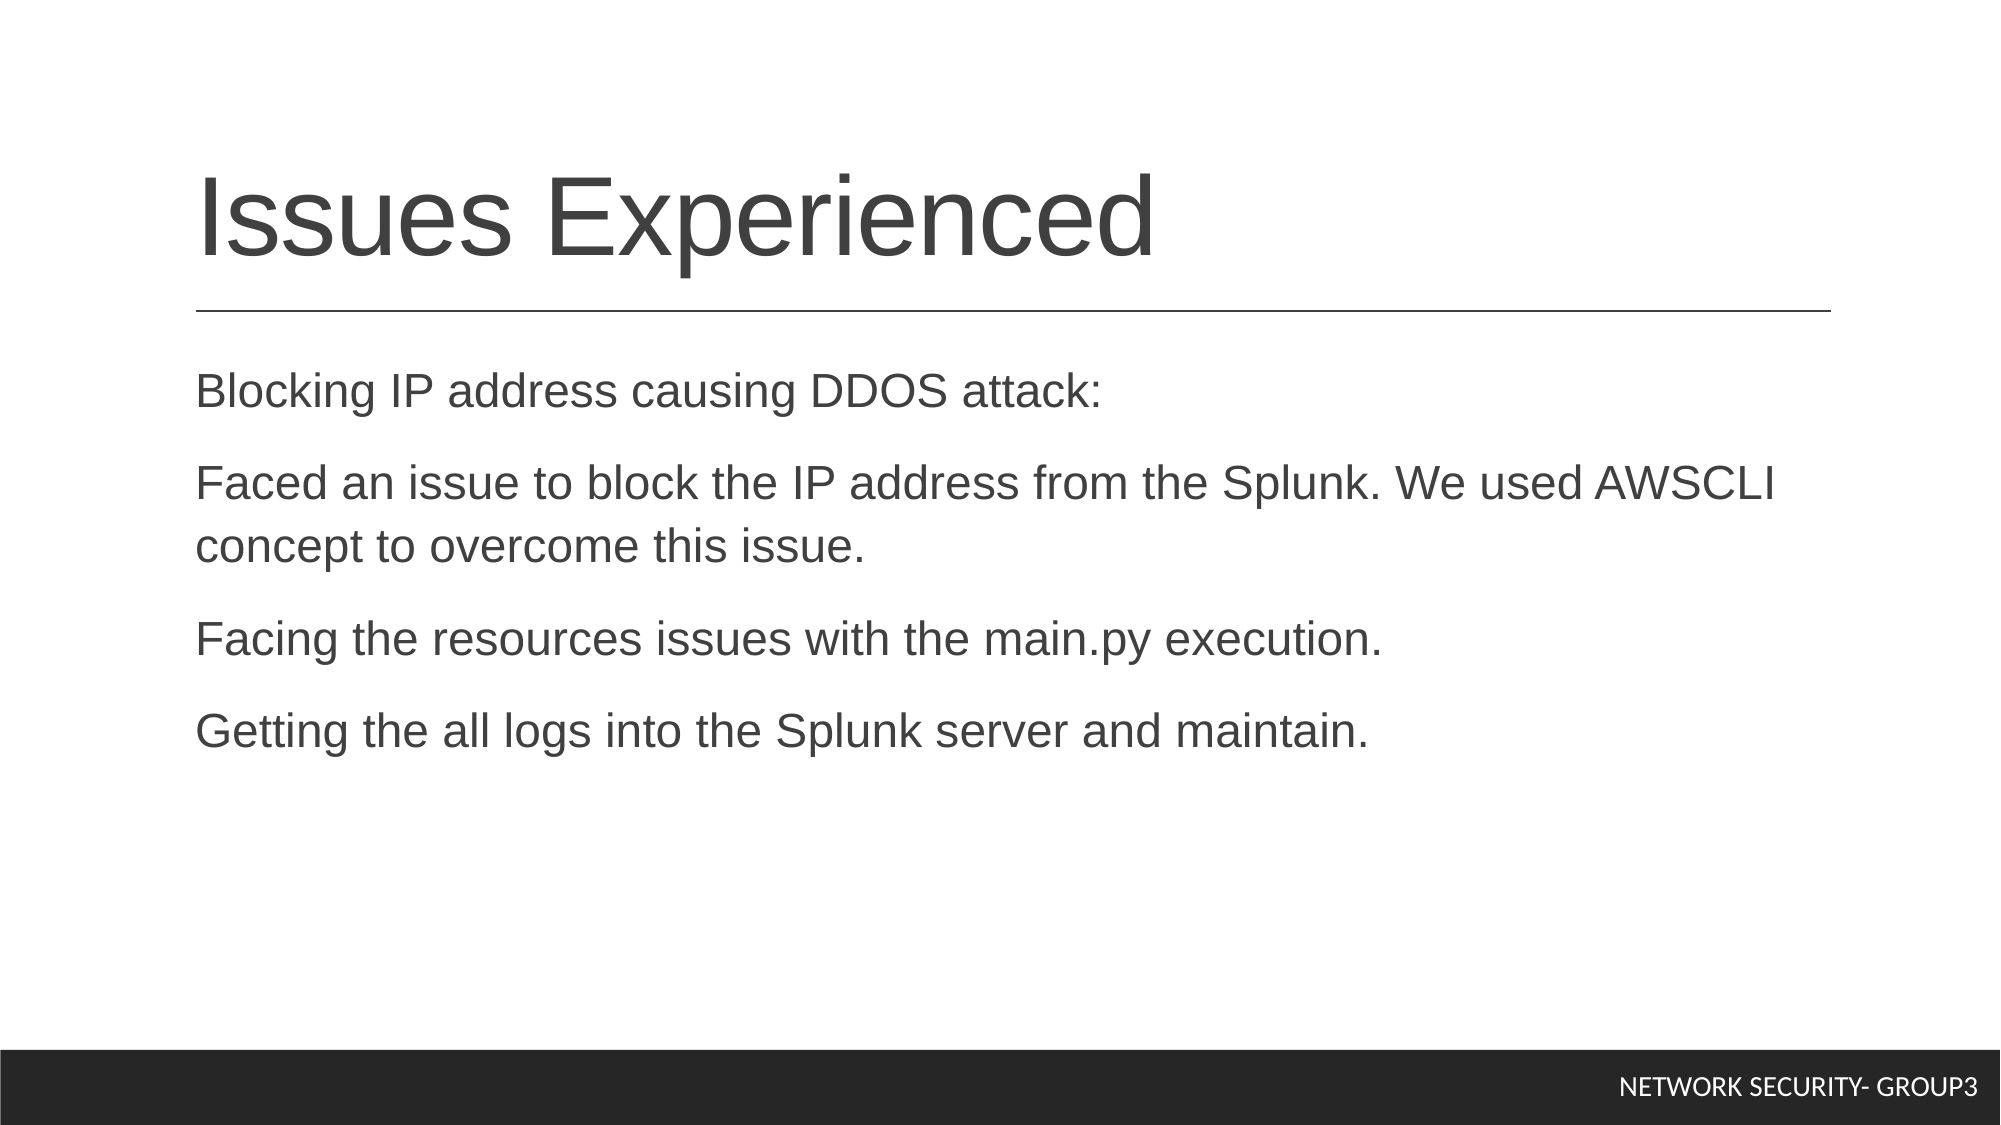

# Issues Experienced
Blocking IP address causing DDOS attack:
Faced an issue to block the IP address from the Splunk. We used AWSCLI concept to overcome this issue.
Facing the resources issues with the main.py execution.
Getting the all logs into the Splunk server and maintain.

NETWORK SECURITY- GROUP3